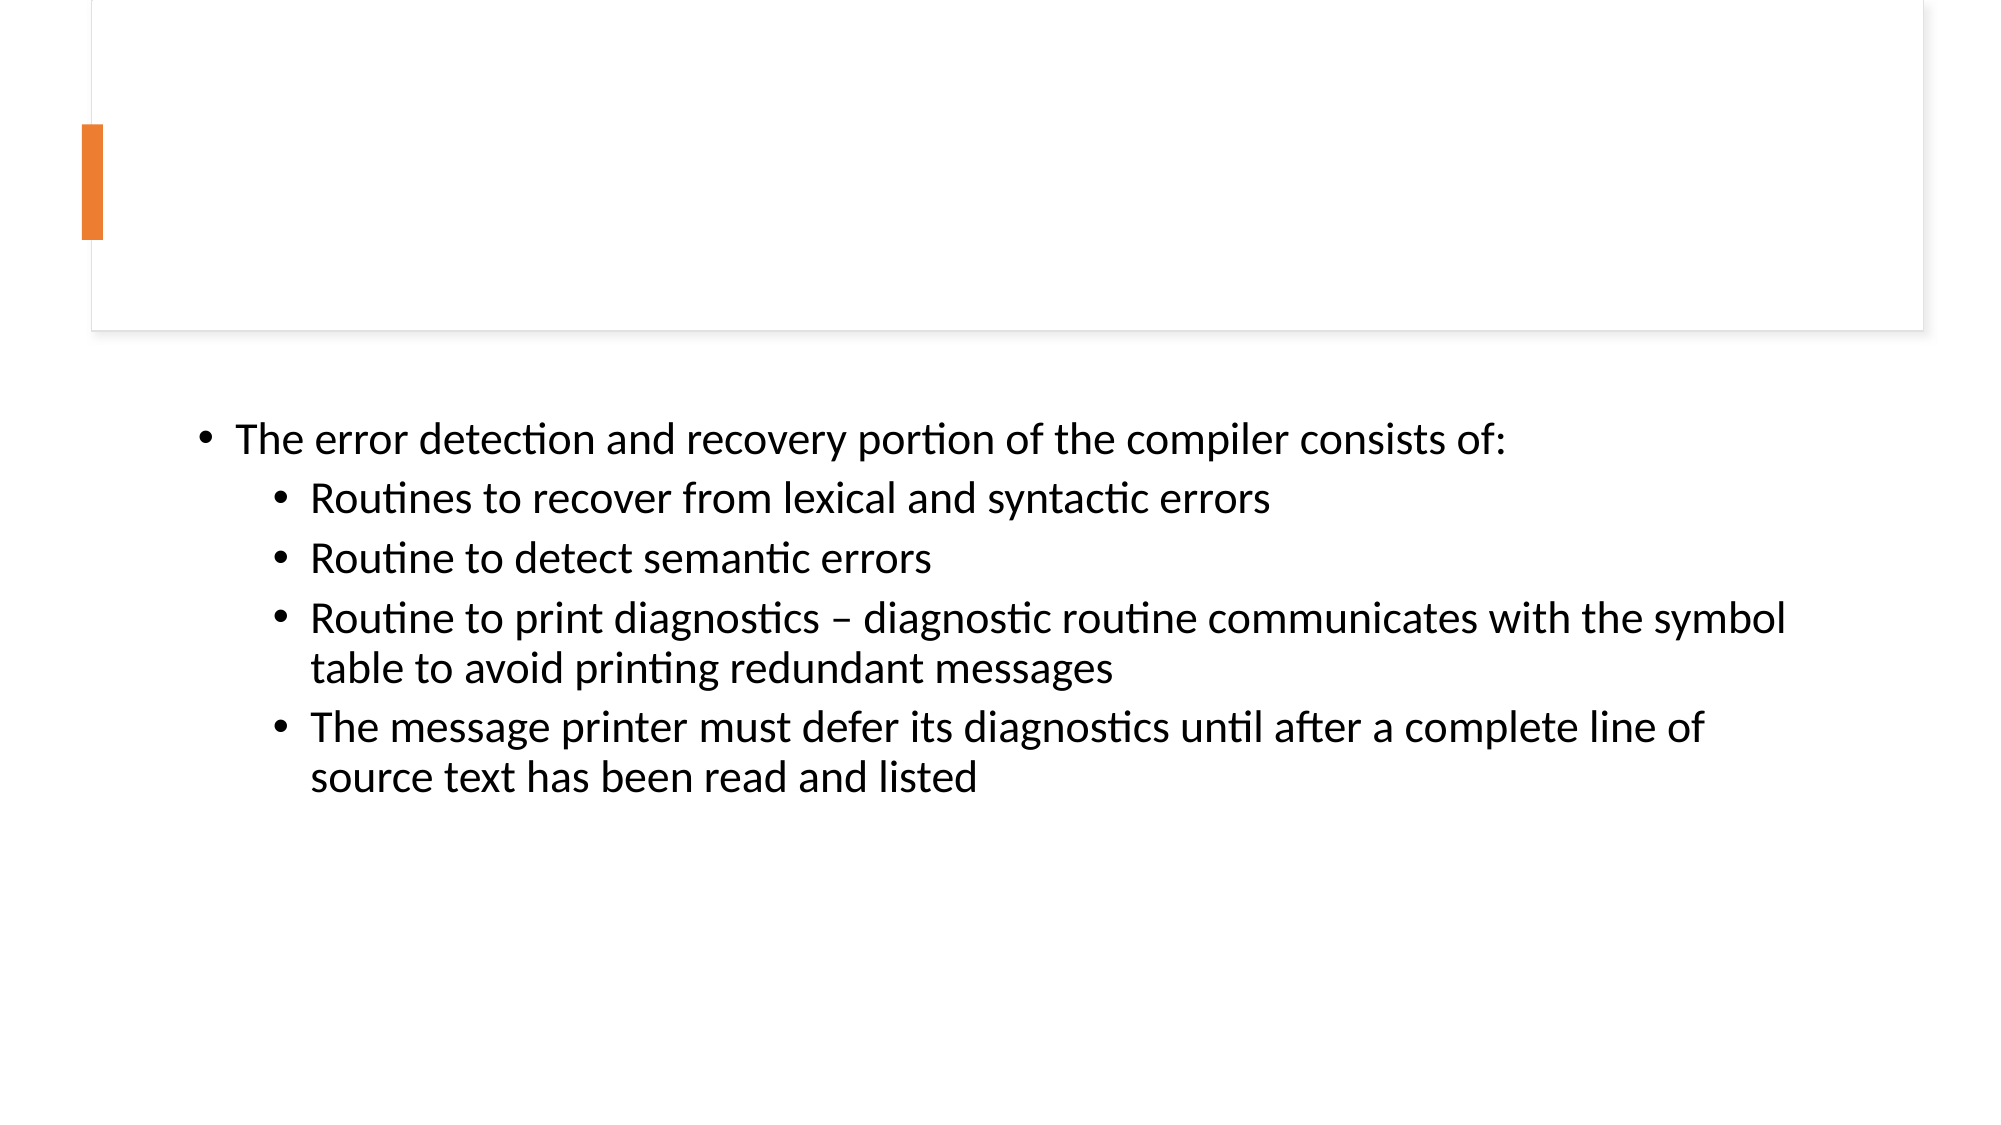

The error detection and recovery portion of the compiler consists of:
Routines to recover from lexical and syntactic errors
Routine to detect semantic errors
Routine to print diagnostics – diagnostic routine communicates with the symbol table to avoid printing redundant messages
The message printer must defer its diagnostics until after a complete line of source text has been read and listed